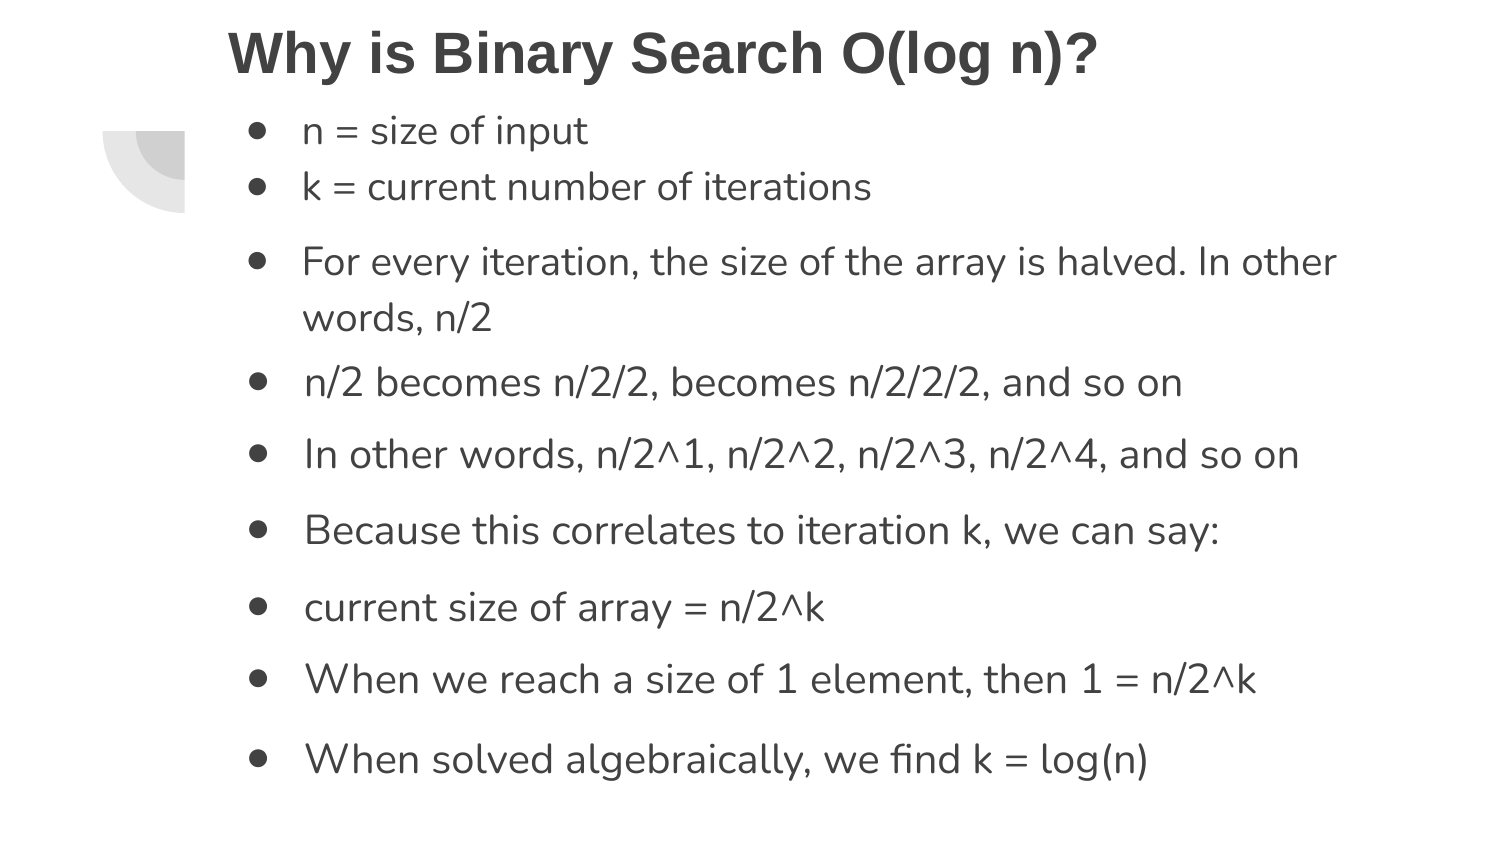

# Why is Binary Search O(log n)?
n = size of input
k = current number of iterations
For every iteration, the size of the array is halved. In other words, n/2
n/2 becomes n/2/2, becomes n/2/2/2, and so on
In other words, n/2^1, n/2^2, n/2^3, n/2^4, and so on
Because this correlates to iteration k, we can say:
current size of array = n/2^k
When we reach a size of 1 element, then 1 = n/2^k
When solved algebraically, we find k = log(n)